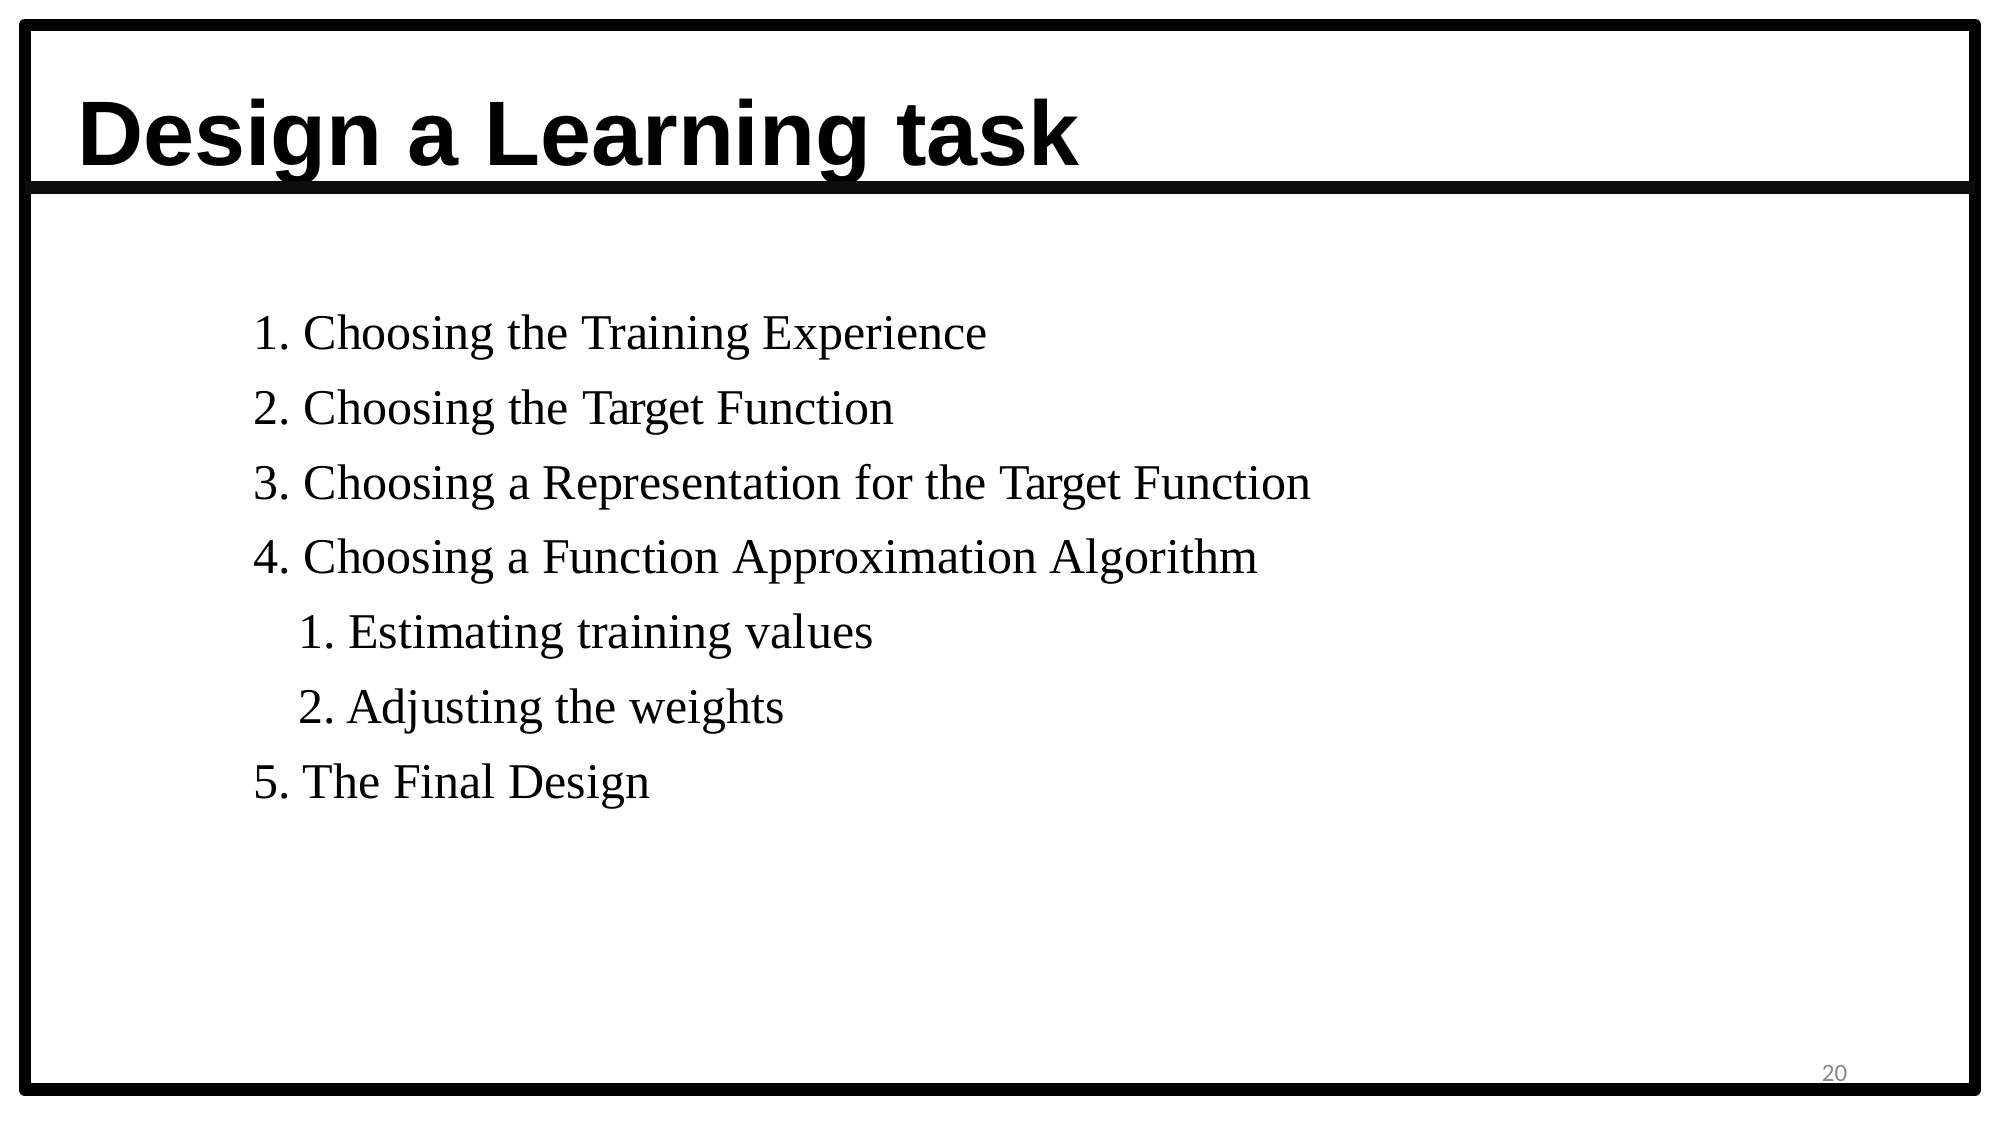

# Design a Learning task
Choosing the Training Experience
Choosing the Target Function
Choosing a Representation for the Target Function
Choosing a Function Approximation Algorithm
Estimating training values
Adjusting the weights
The Final Design
20